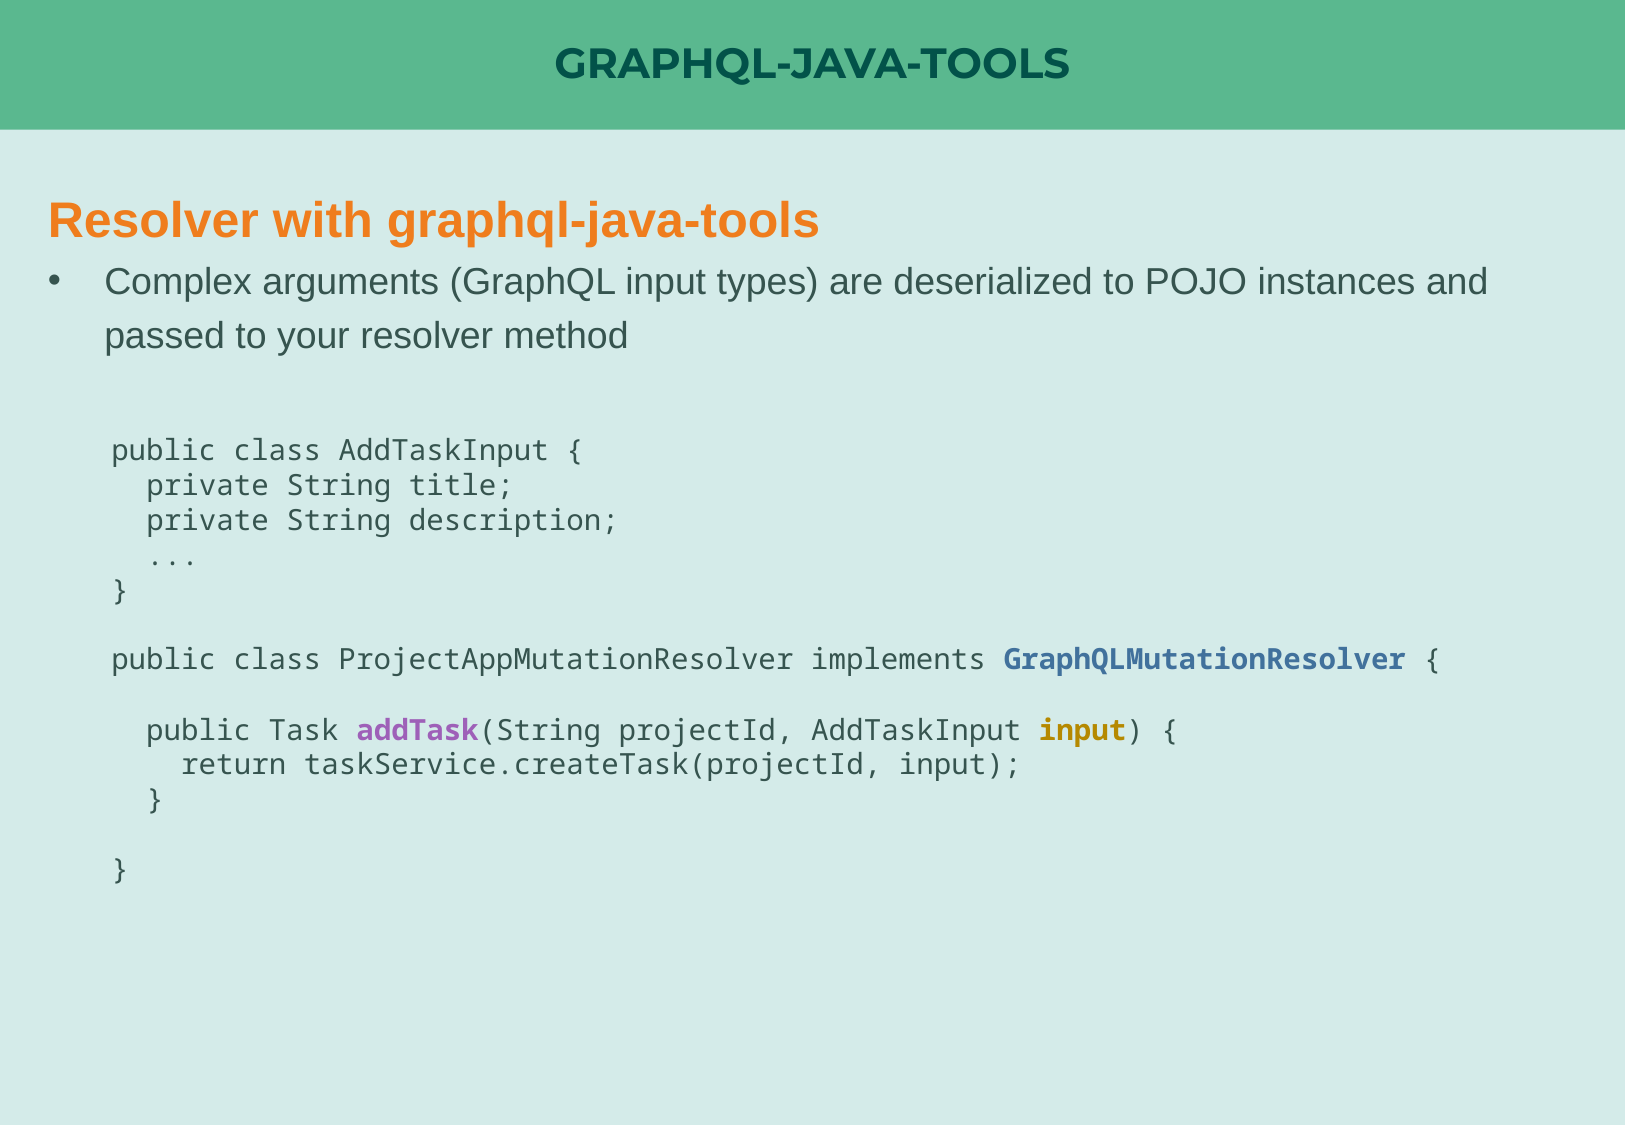

# graphql-java-tools
Resolver with graphql-java-tools
Complex arguments (GraphQL input types) are deserialized to POJO instances and passed to your resolver method

public class AddTaskInput {
  private String title;
  private String description;
  ...
}

public class ProjectAppMutationResolver implements GraphQLMutationResolver {
  public Task addTask(String projectId, AddTaskInput input) {
    return taskService.createTask(projectId, input);
  }
}